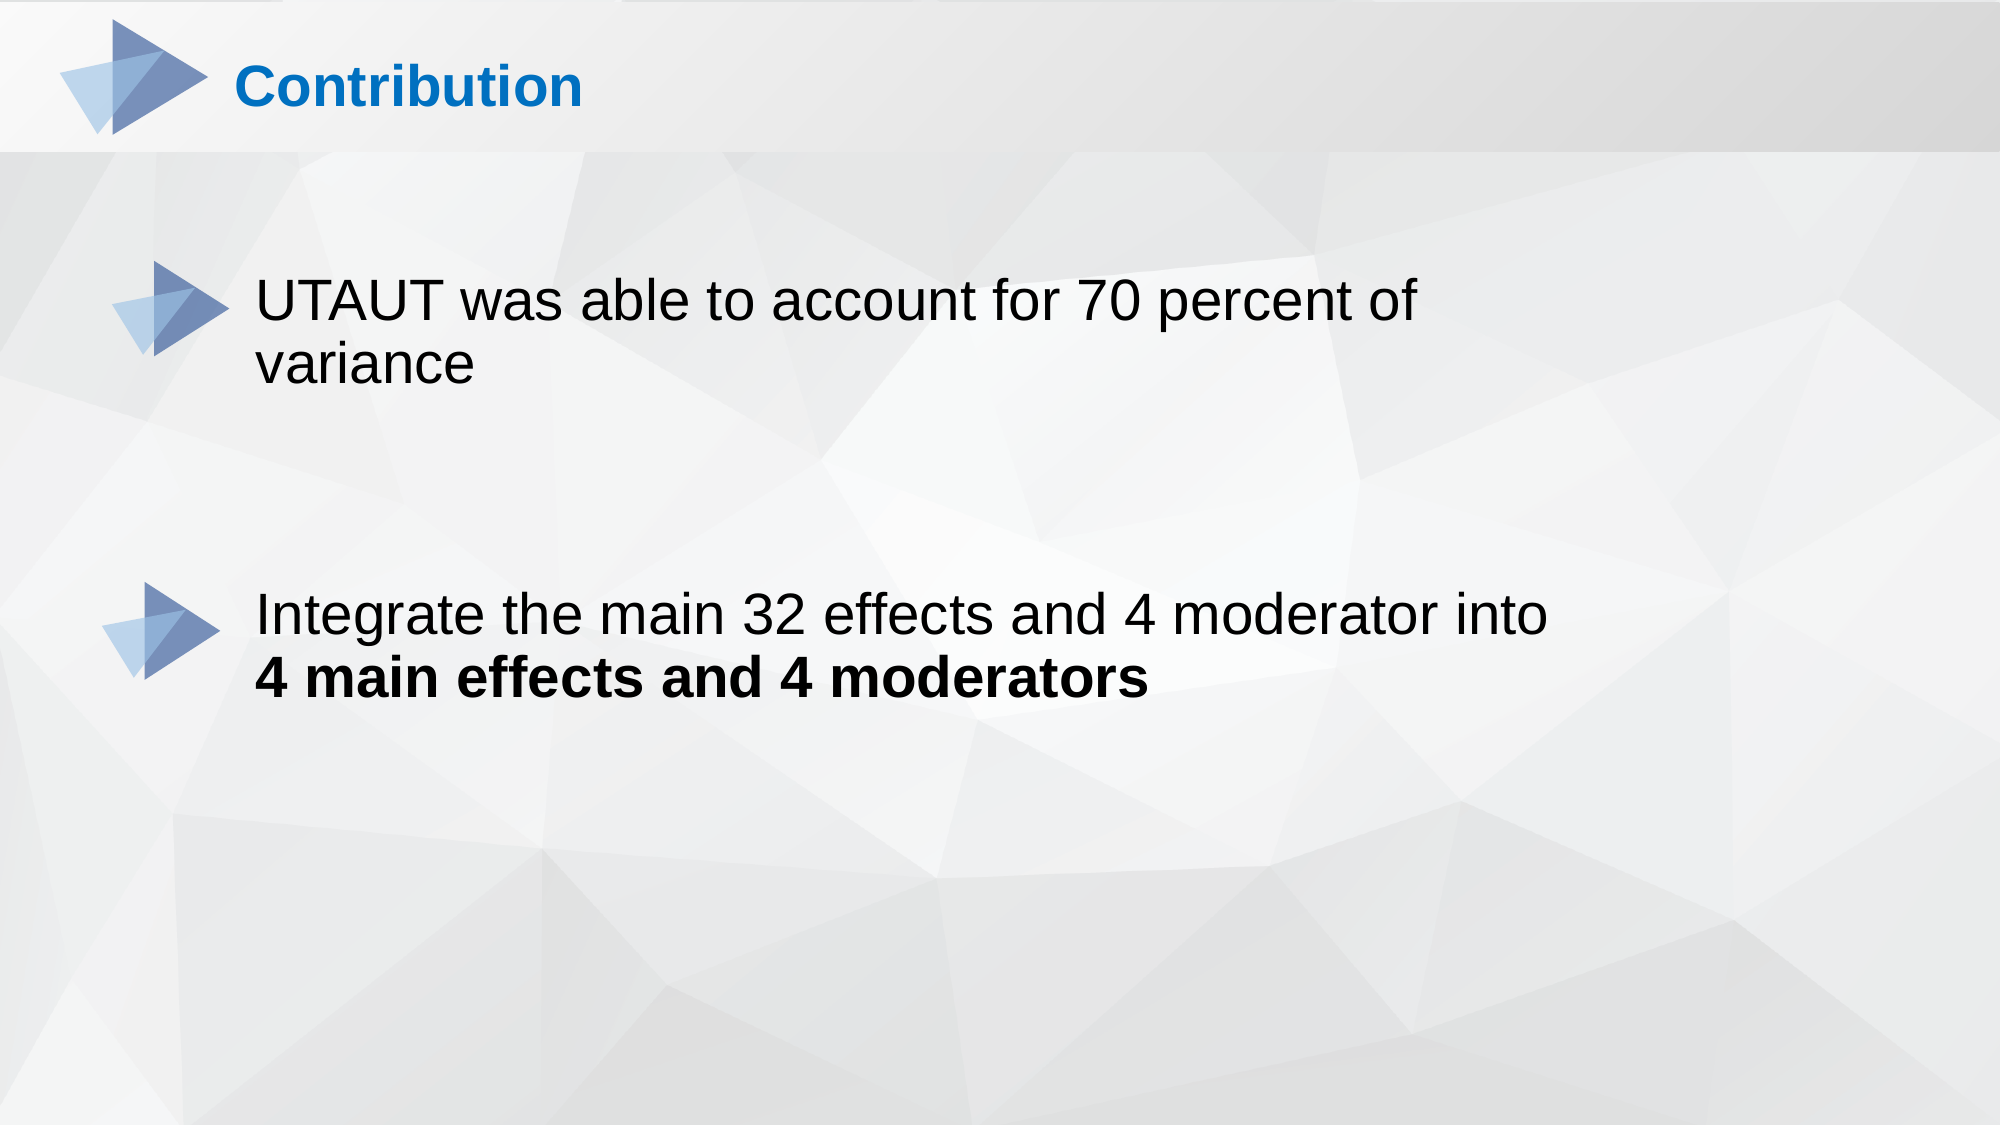

Contribution

UTAUT was able to account for 70 percent of variance

Integrate the main 32 effects and 4 moderator into 4 main effects and 4 moderators